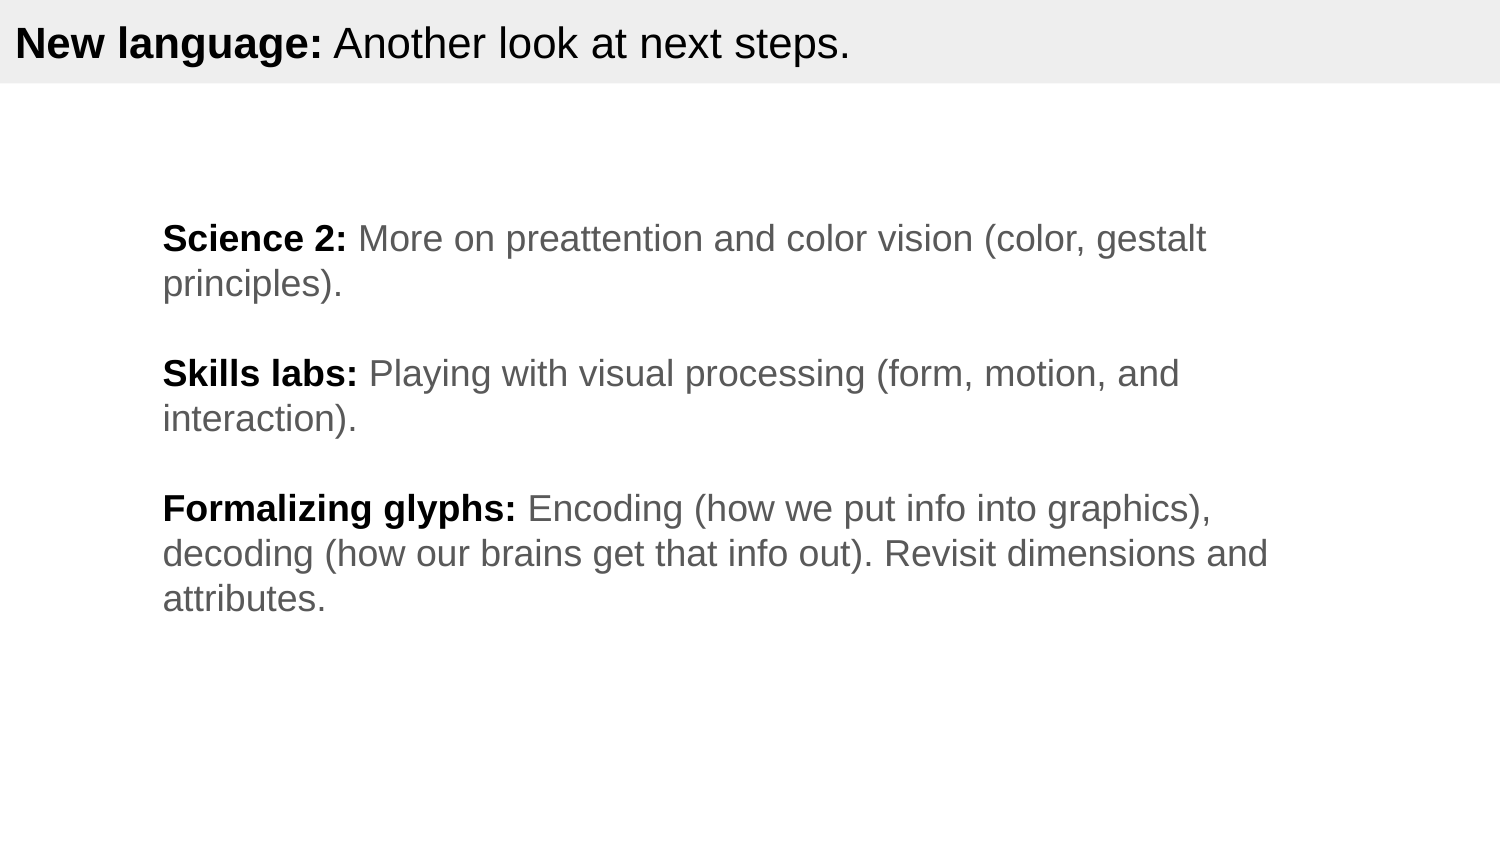

New language: Another look at next steps.

Science 2: More on preattention and color vision (color, gestalt principles).

Skills labs: Playing with visual processing (form, motion, and interaction).

Formalizing glyphs: Encoding (how we put info into graphics), decoding (how our brains get that info out). Revisit dimensions and attributes.